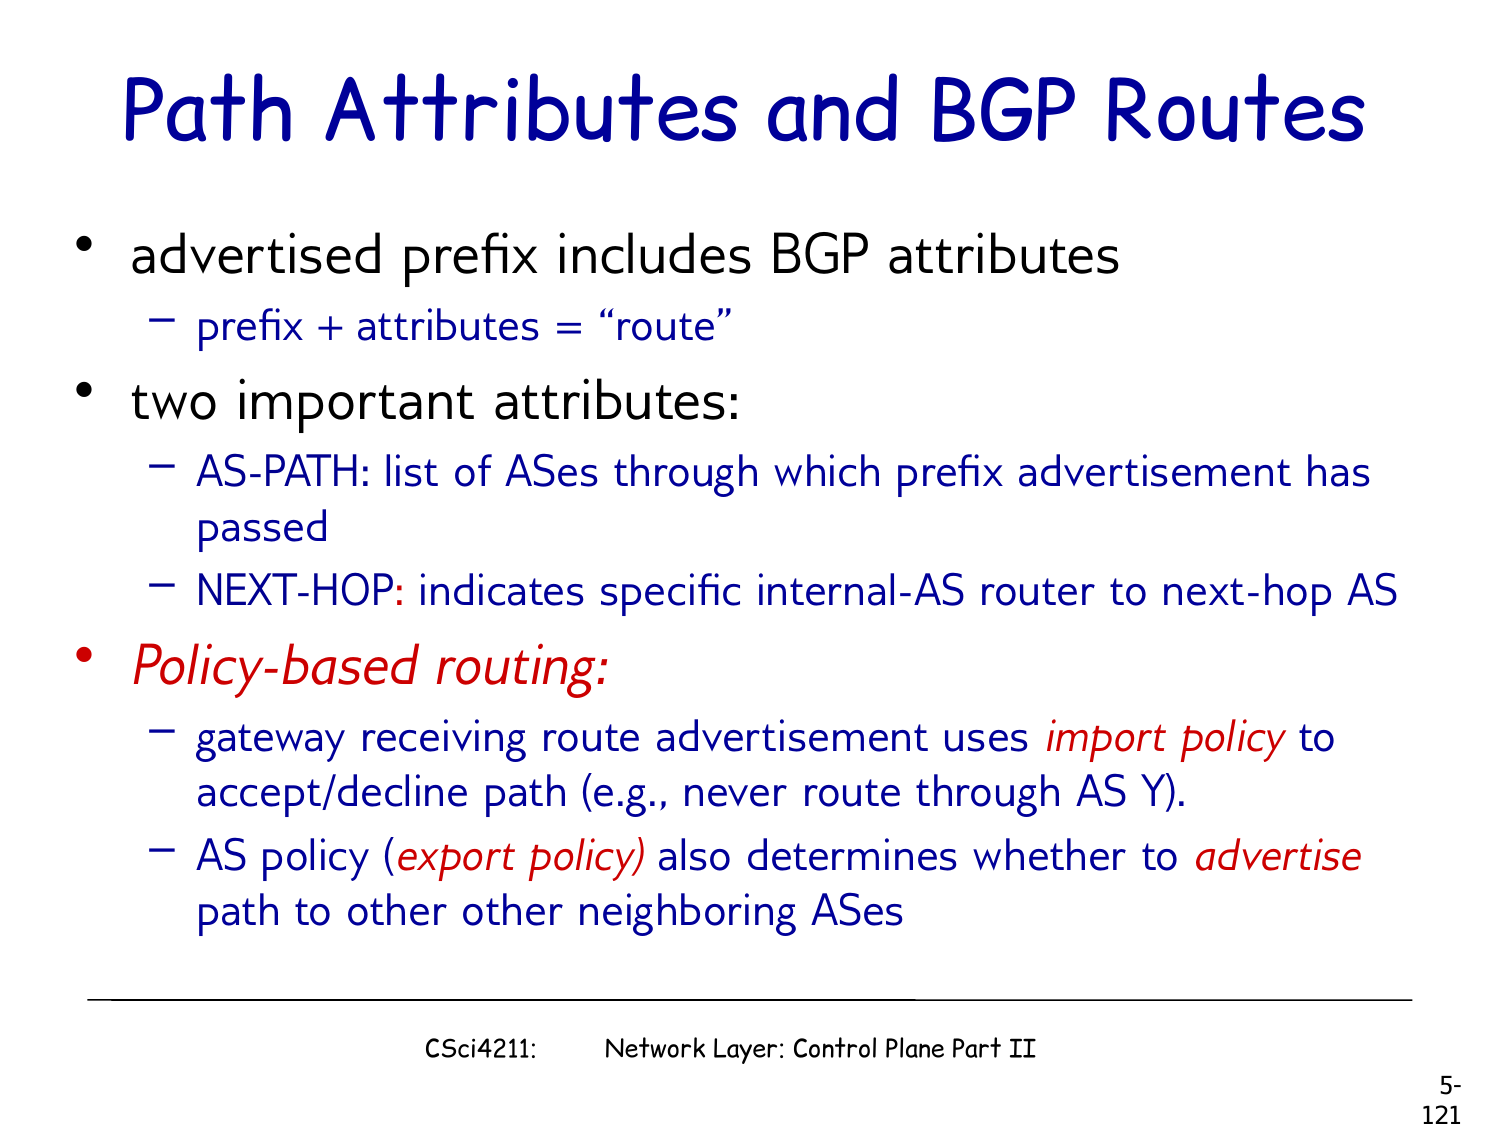

# Path Attributes and BGP Routes
advertised prefix includes BGP attributes
prefix + attributes = “route”
two important attributes:
AS-PATH: list of ASes through which prefix advertisement has passed
NEXT-HOP: indicates specific internal-AS router to next-hop AS
Policy-based routing:
gateway receiving route advertisement uses import policy to accept/decline path (e.g., never route through AS Y).
AS policy (export policy) also determines whether to advertise path to other other neighboring ASes

CSci4211:         Network Layer: Control Plane Part II
5-121